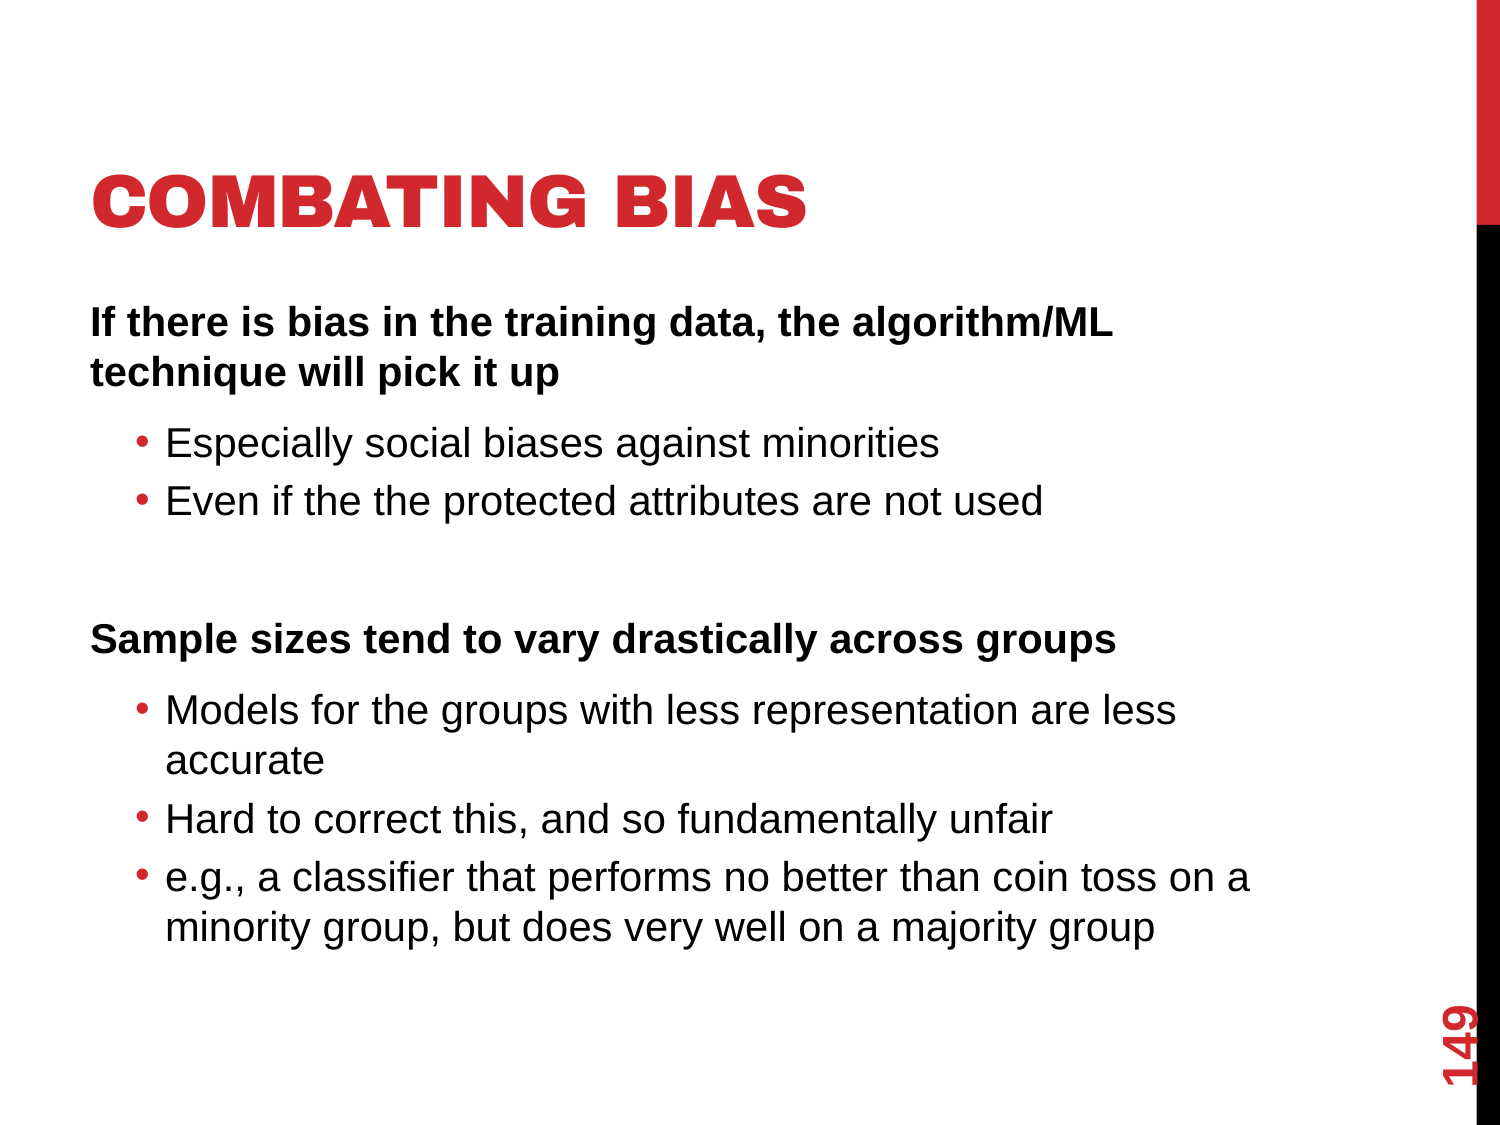

# Combating bias
If there is bias in the training data, the algorithm/ML technique will pick it up
Especially social biases against minorities
Even if the the protected attributes are not used

Sample sizes tend to vary drastically across groups
Models for the groups with less representation are less accurate
Hard to correct this, and so fundamentally unfair
e.g., a classifier that performs no better than coin toss on a minority group, but does very well on a majority group
149